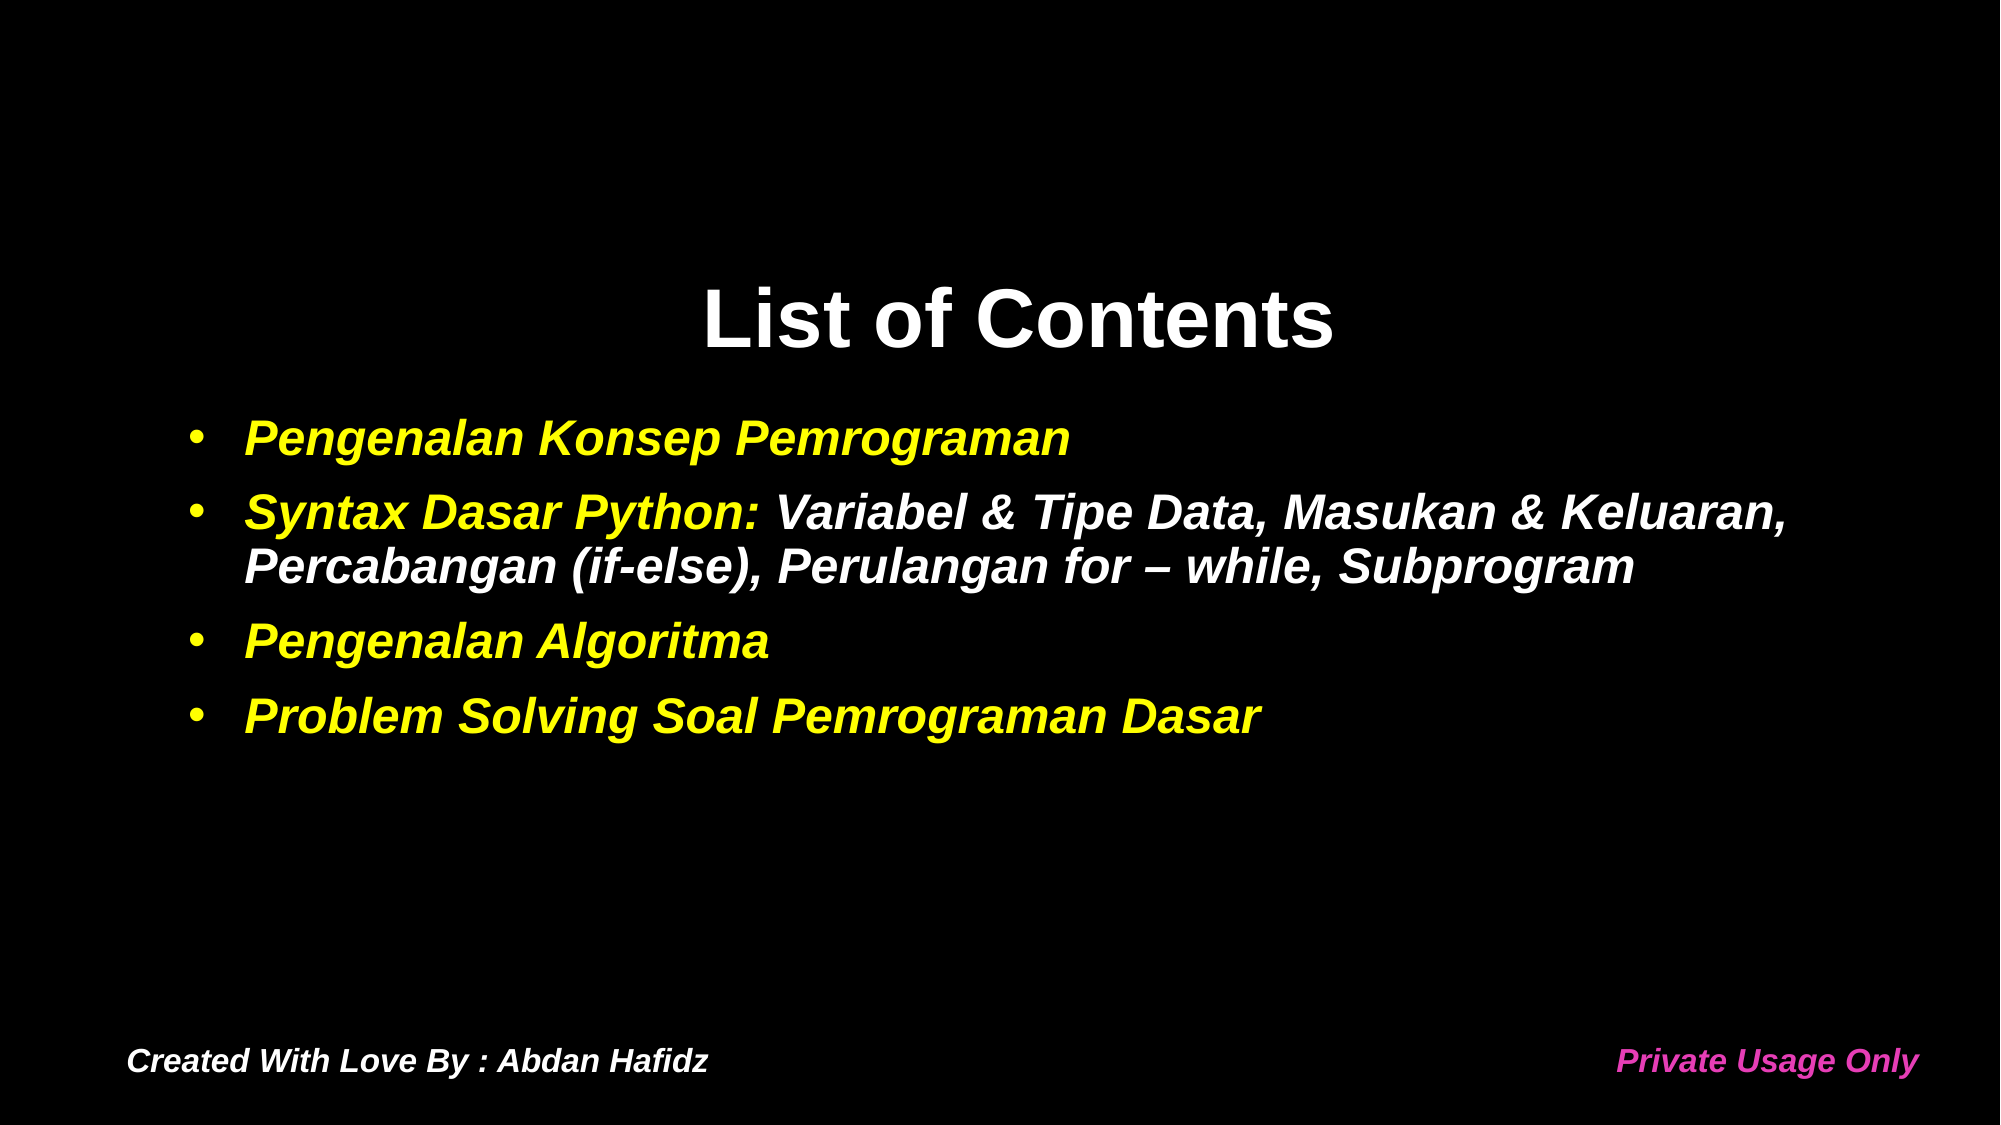

# List of Contents
Pengenalan Konsep Pemrograman
Syntax Dasar Python: Variabel & Tipe Data, Masukan & Keluaran, Percabangan (if-else), Perulangan for – while, Subprogram
Pengenalan Algoritma
Problem Solving Soal Pemrograman Dasar
Created With Love By : Abdan Hafidz
Private Usage Only